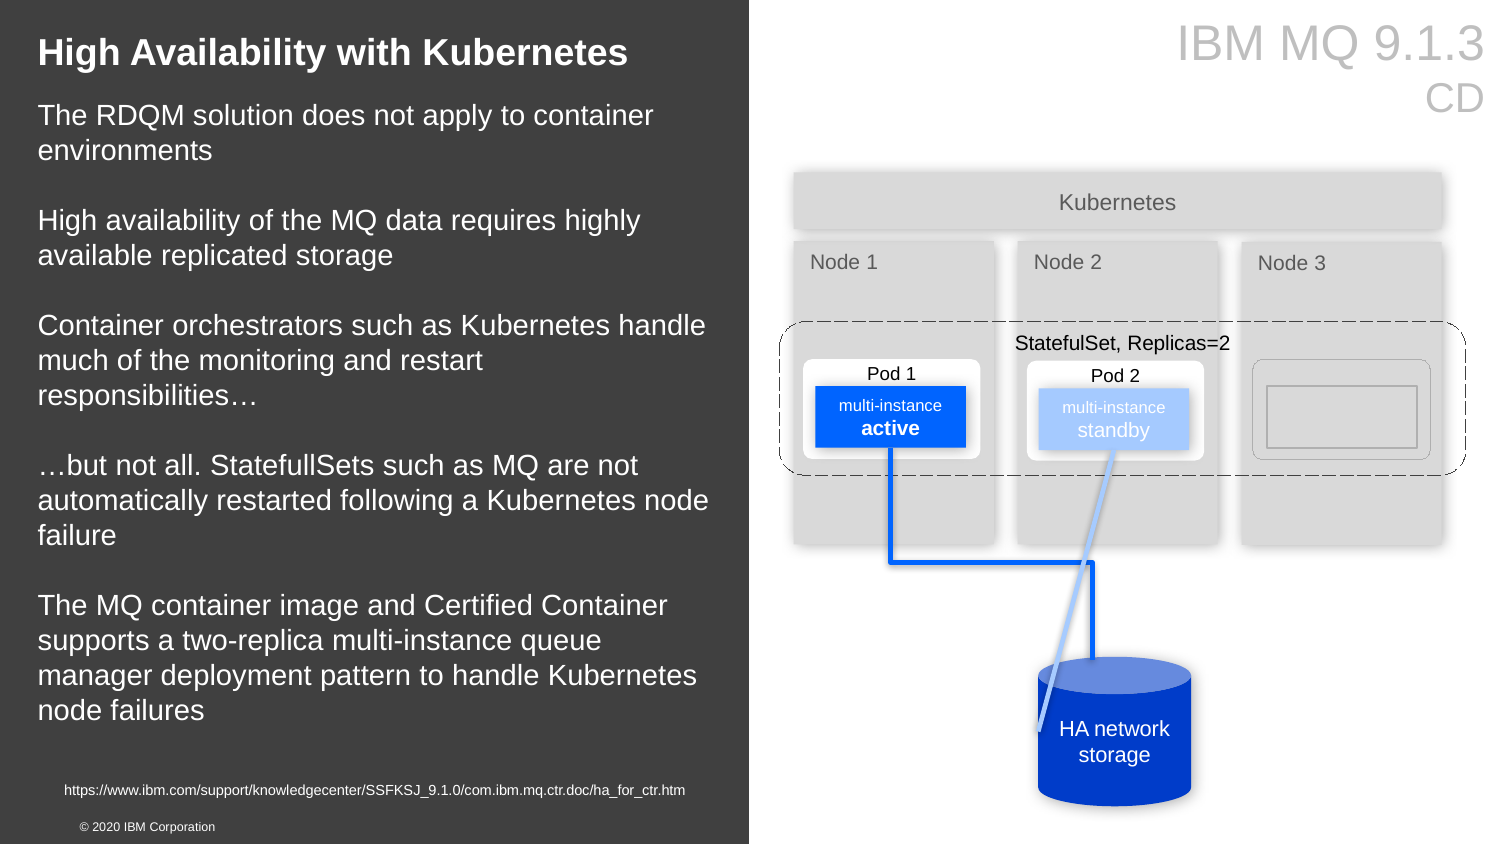

IBM MQ 9.1.3 CD
# High Availability with Kubernetes
The RDQM solution does not apply to container environments

High availability of the MQ data requires highly available replicated storage

Container orchestrators such as Kubernetes handle much of the monitoring and restart responsibilities…

…but not all. StatefullSets such as MQ are not automatically restarted following a Kubernetes node failure

The MQ container image and Certified Container supports a two-replica multi-instance queue manager deployment pattern to handle Kubernetes node failures
Kubernetes

Node 2

Node 1

Node 3
StatefulSet, Replicas=2
Pod 1

Pod 2
multi-instance
active
multi-instance
standby
HA network storage
https://www.ibm.com/support/knowledgecenter/SSFKSJ_9.1.0/com.ibm.mq.ctr.doc/ha_for_ctr.htm
© 2020 IBM Corporation